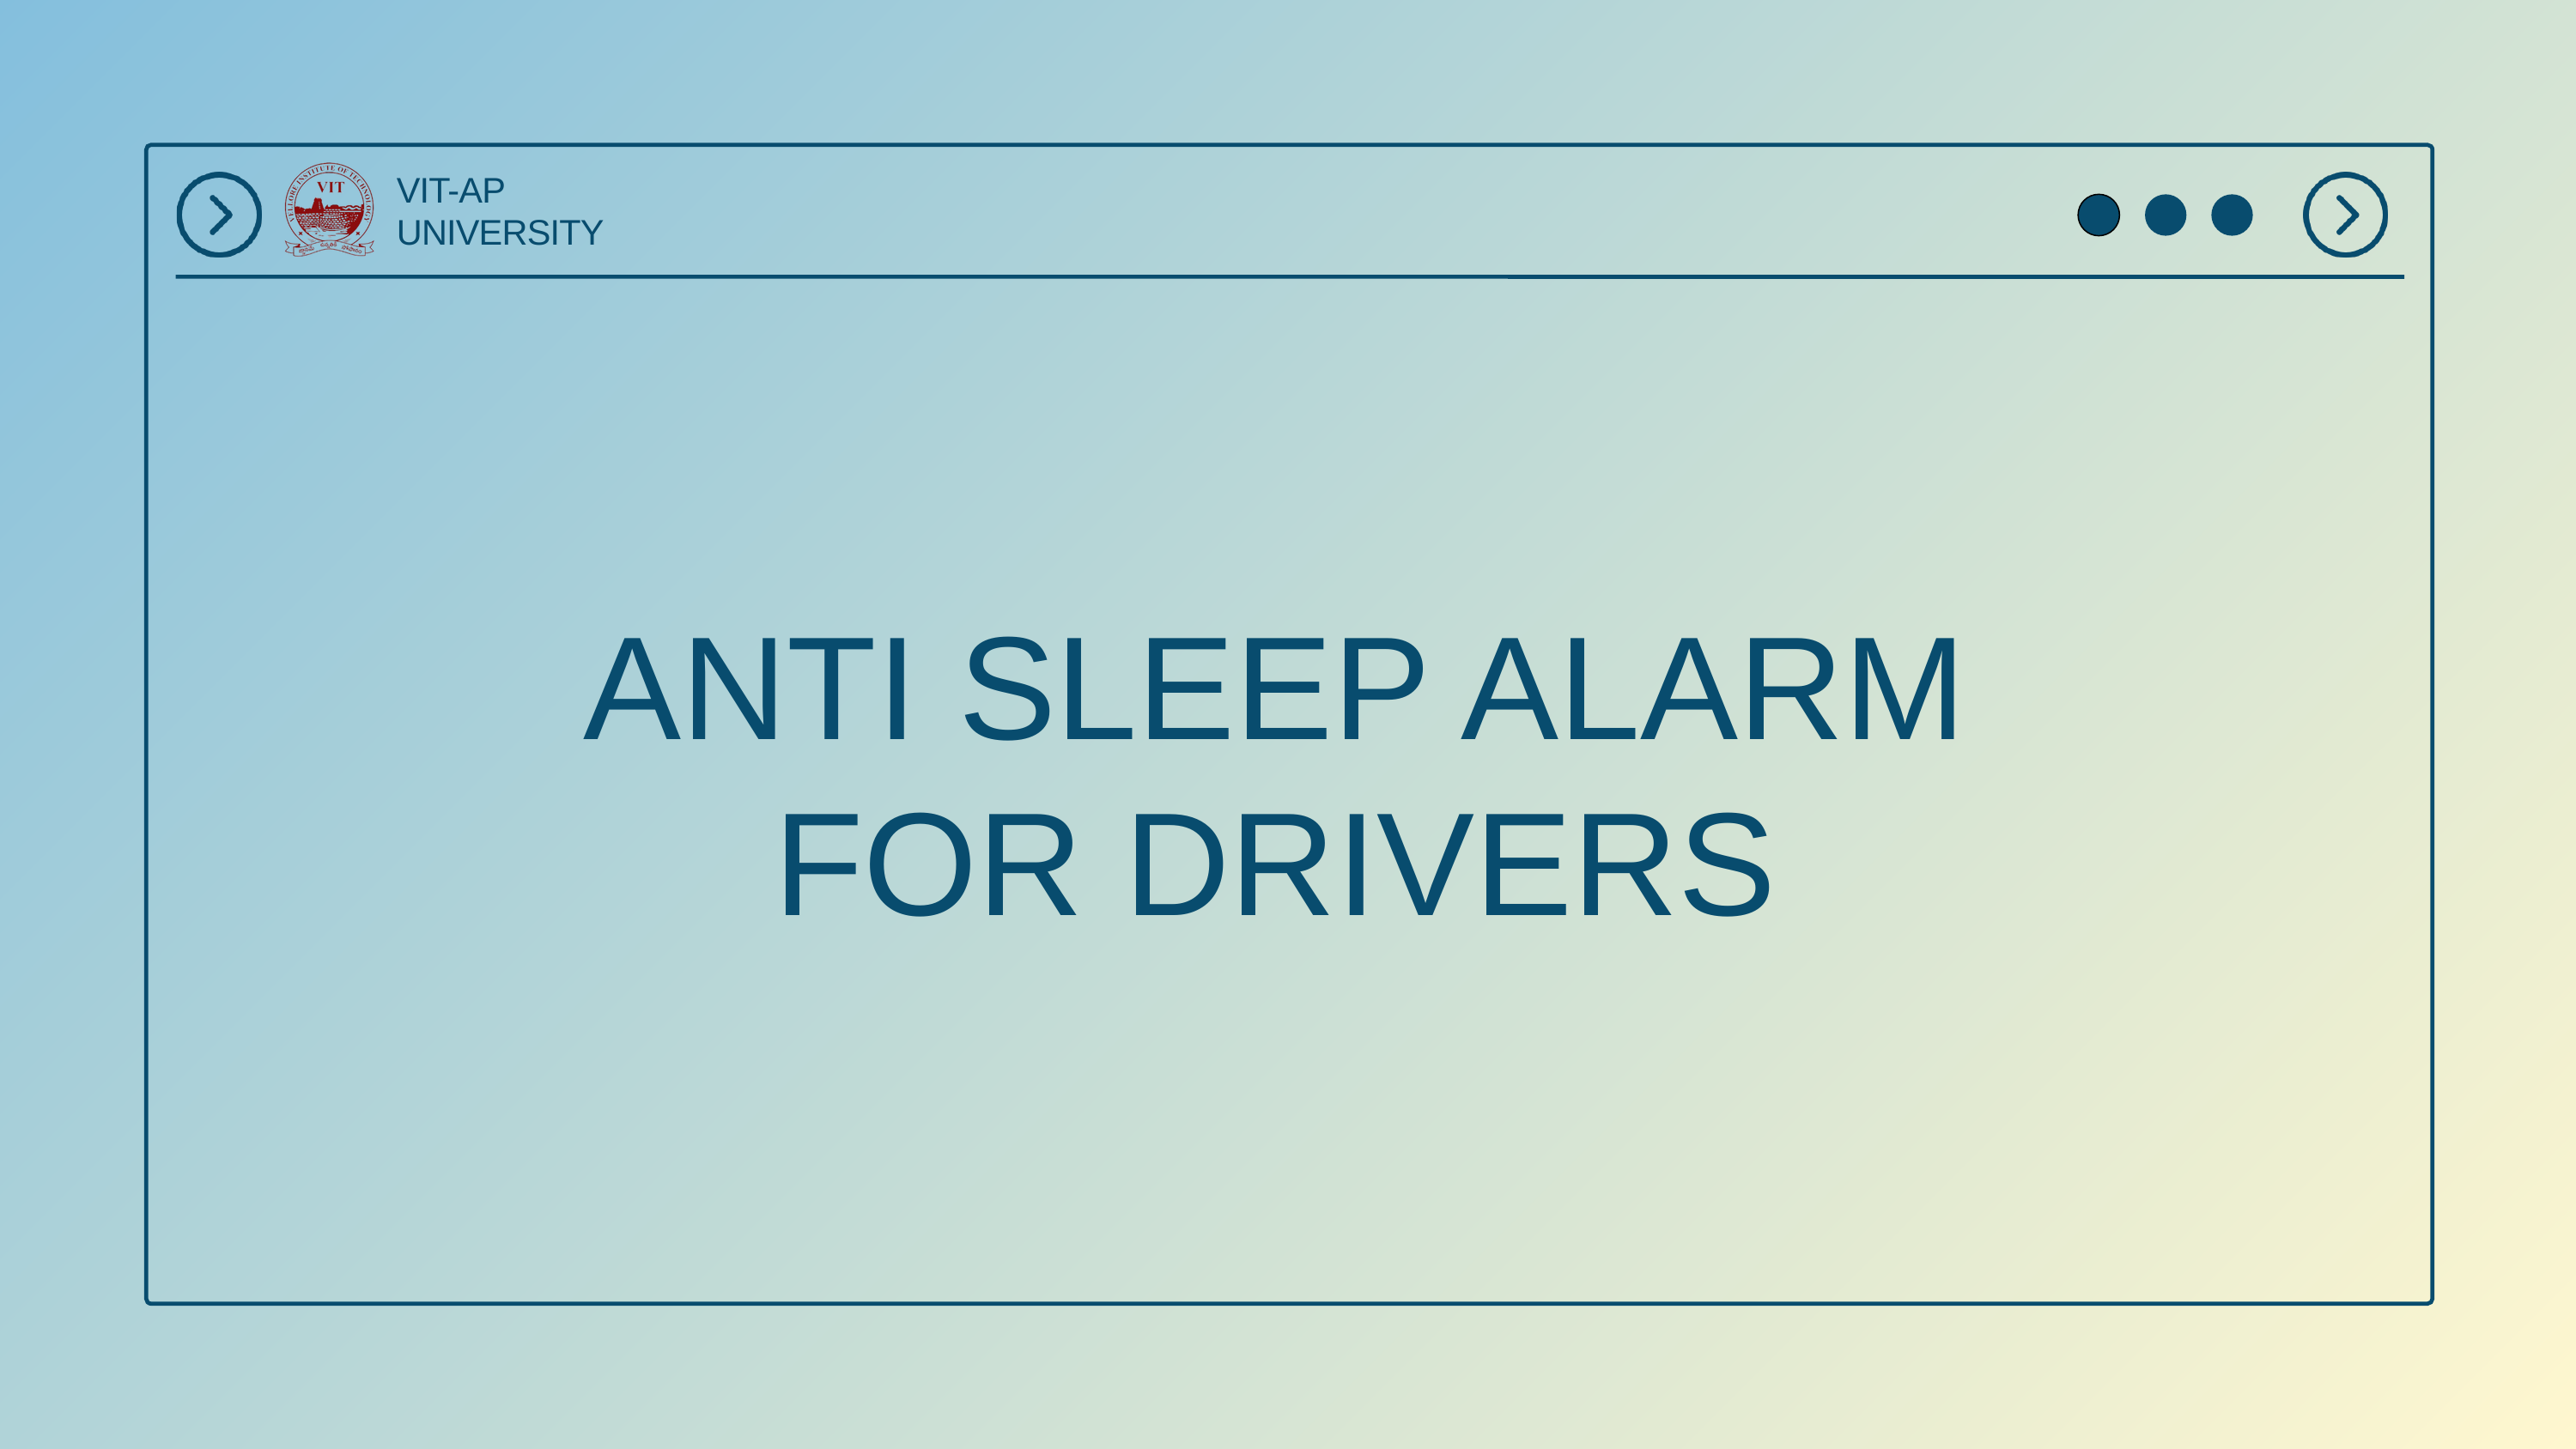

VIT-AP
UNIVERSITY

ANTI SLEEP ALARM FOR DRIVERS